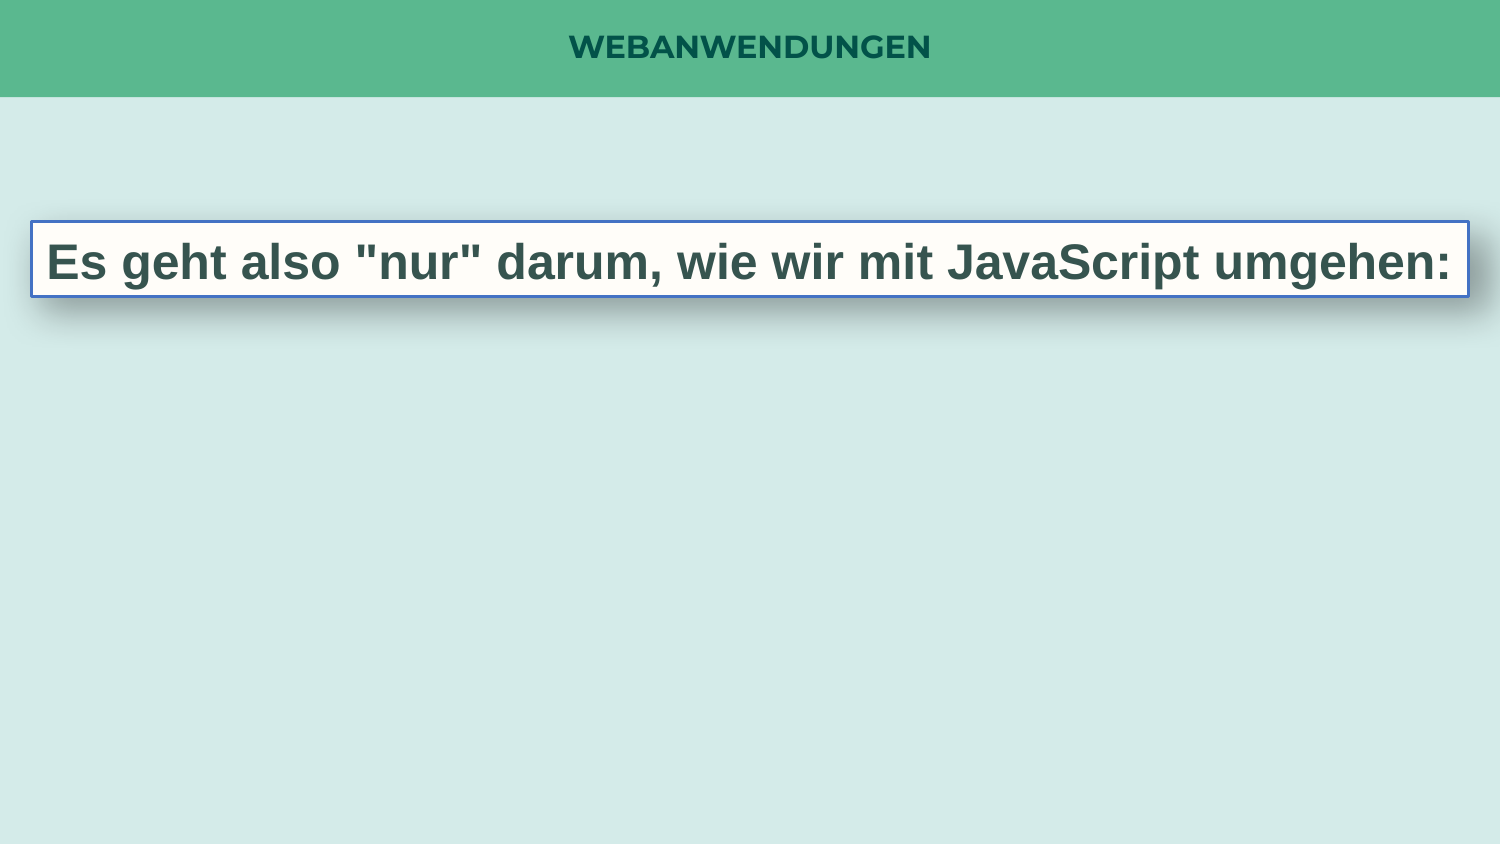

# Webanwendungen
Es geht also "nur" darum, wie wir mit JavaScript umgehen: